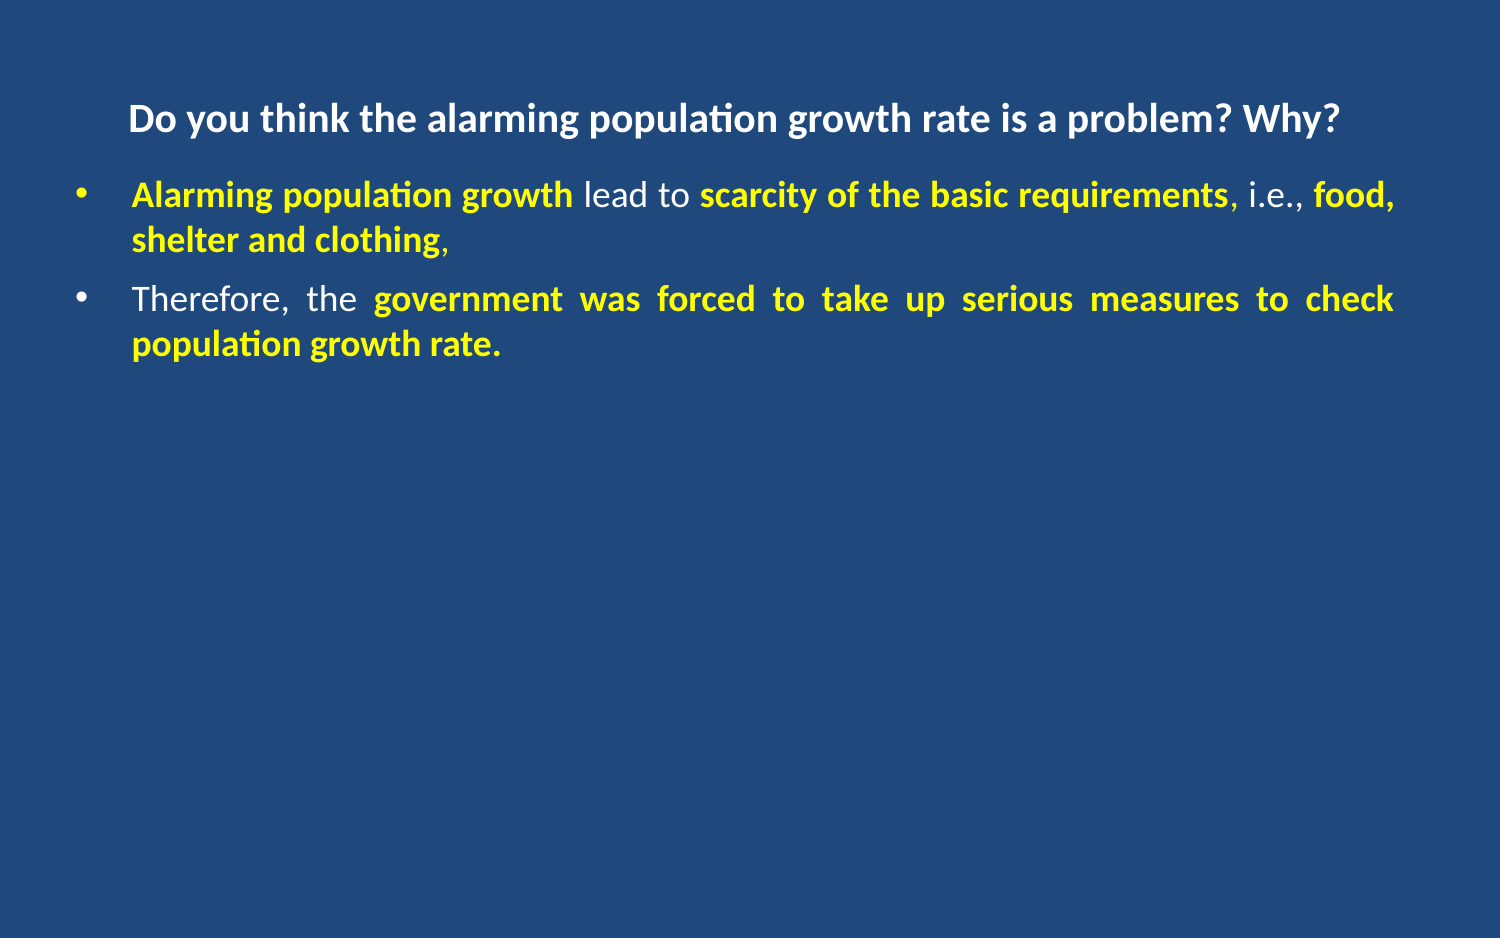

# Do you think the alarming population growth rate is a problem? Why?
Alarming population growth lead to scarcity of the basic requirements, i.e., food, shelter and clothing,
Therefore, the government was forced to take up serious measures to check population growth rate.